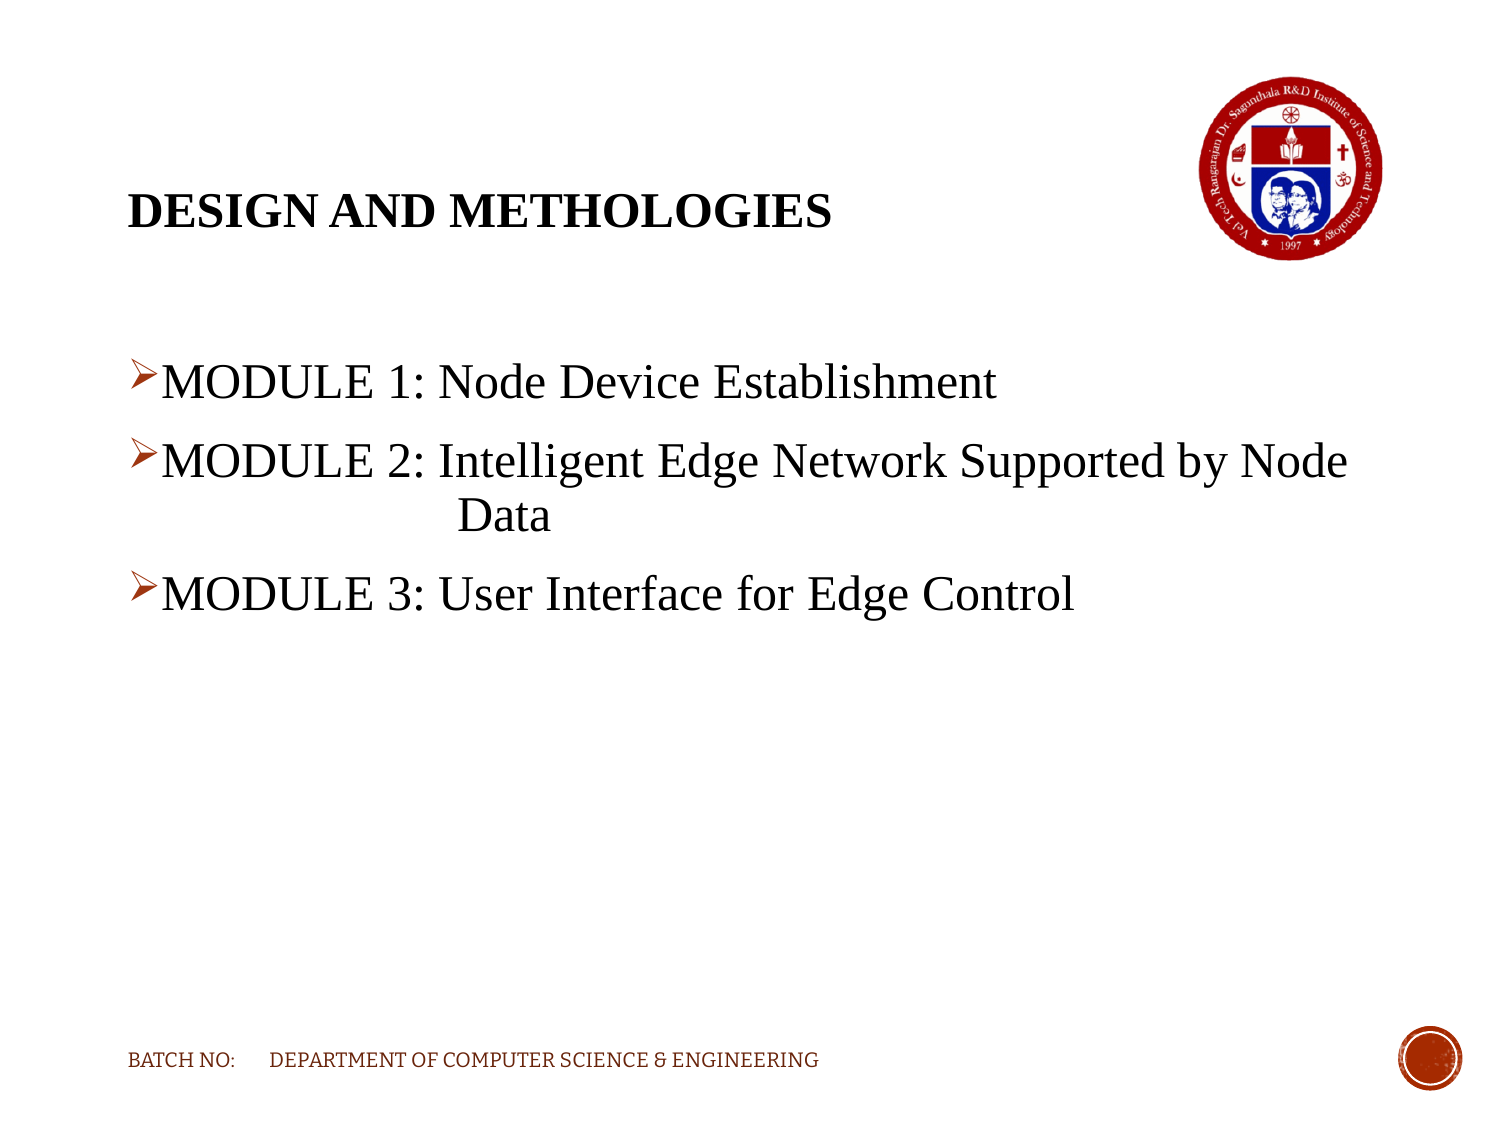

# DESIGN AND METHOLOGIES
MODULE 1: Node Device Establishment
MODULE 2: Intelligent Edge Network Supported by Node 		Data
MODULE 3: User Interface for Edge Control

BATCH NO:        DEPARTMENT OF COMPUTER SCIENCE & ENGINEERING

11